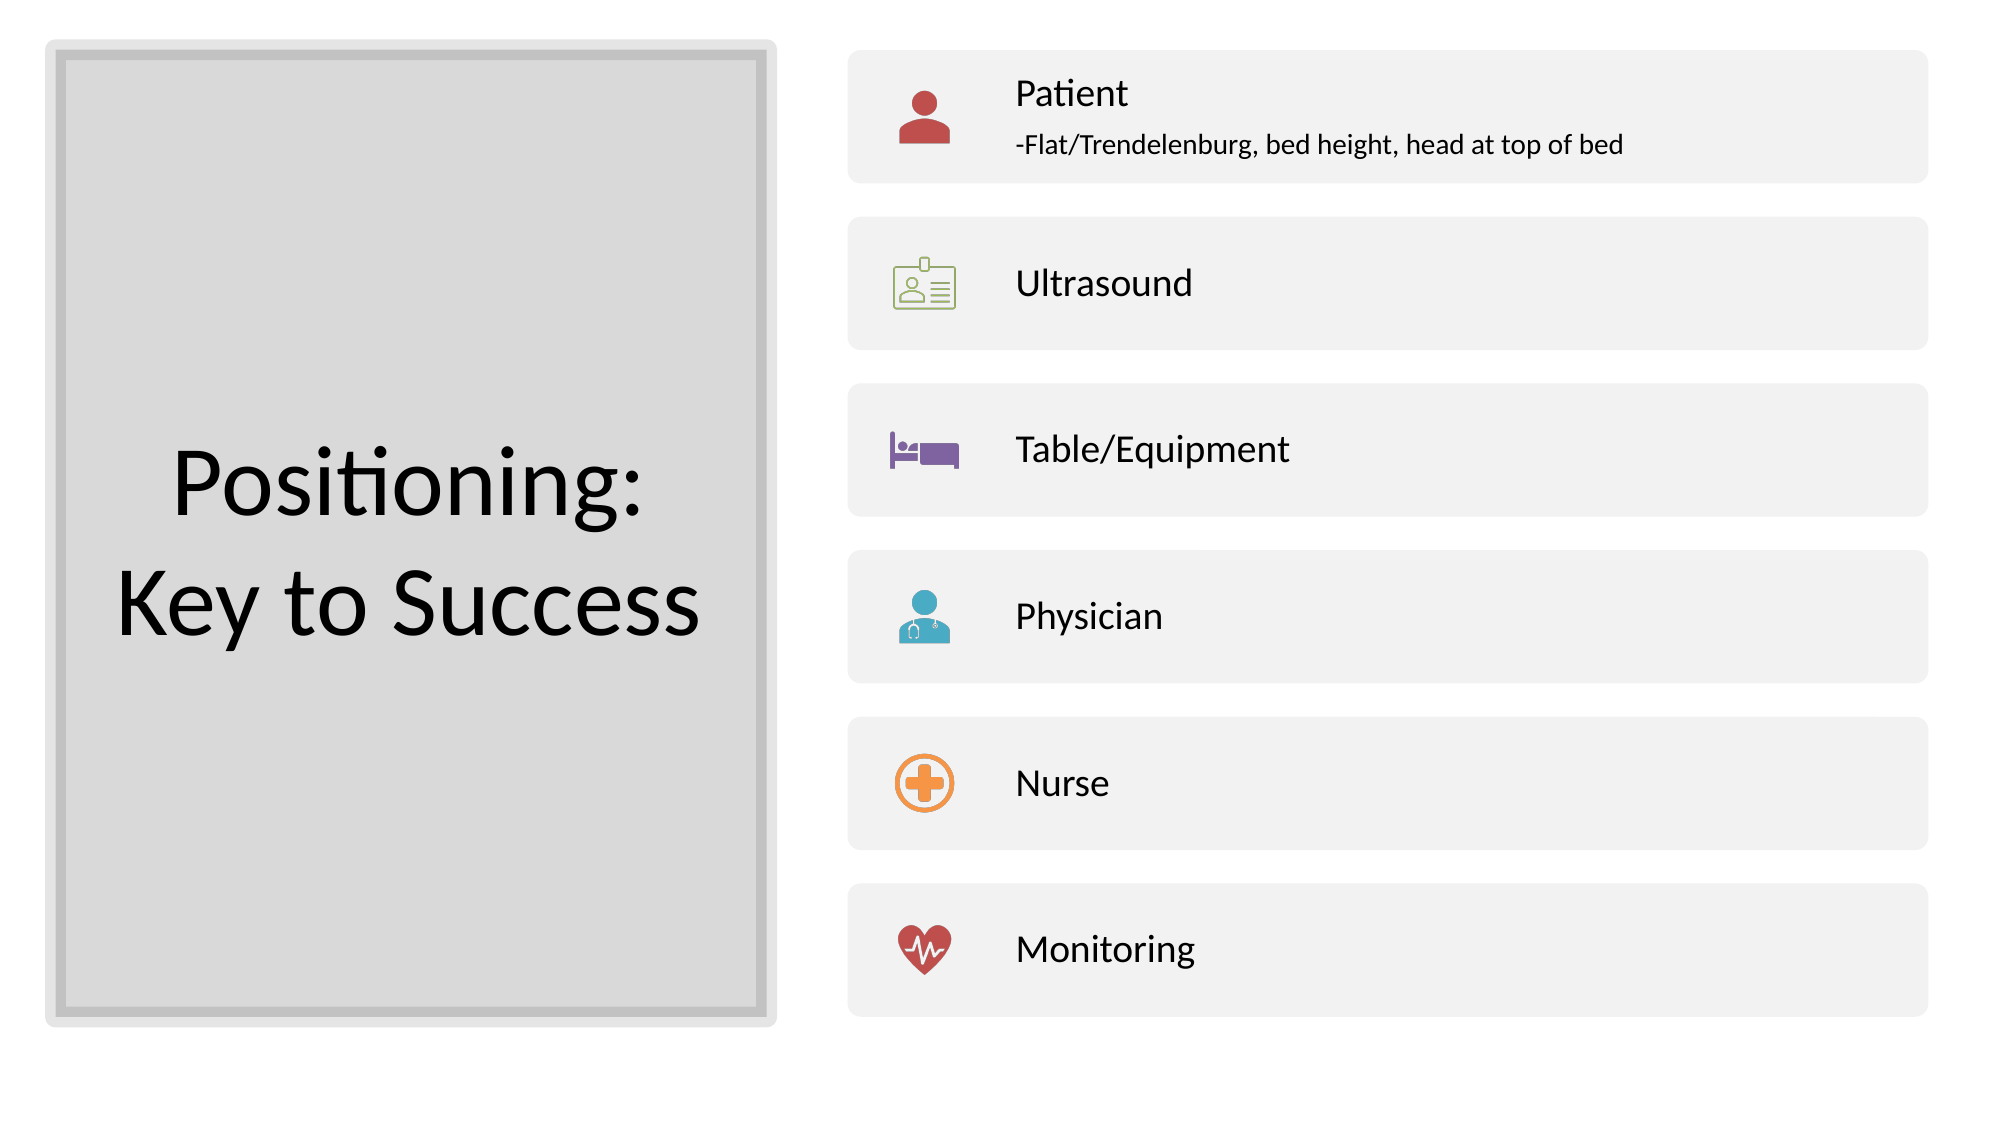

Patient
-Flat/Trendelenburg, bed height, head at top of bed
Ultrasound
Table/Equipment
Physician
Nurse
Monitoring
# Positioning: Key to Success